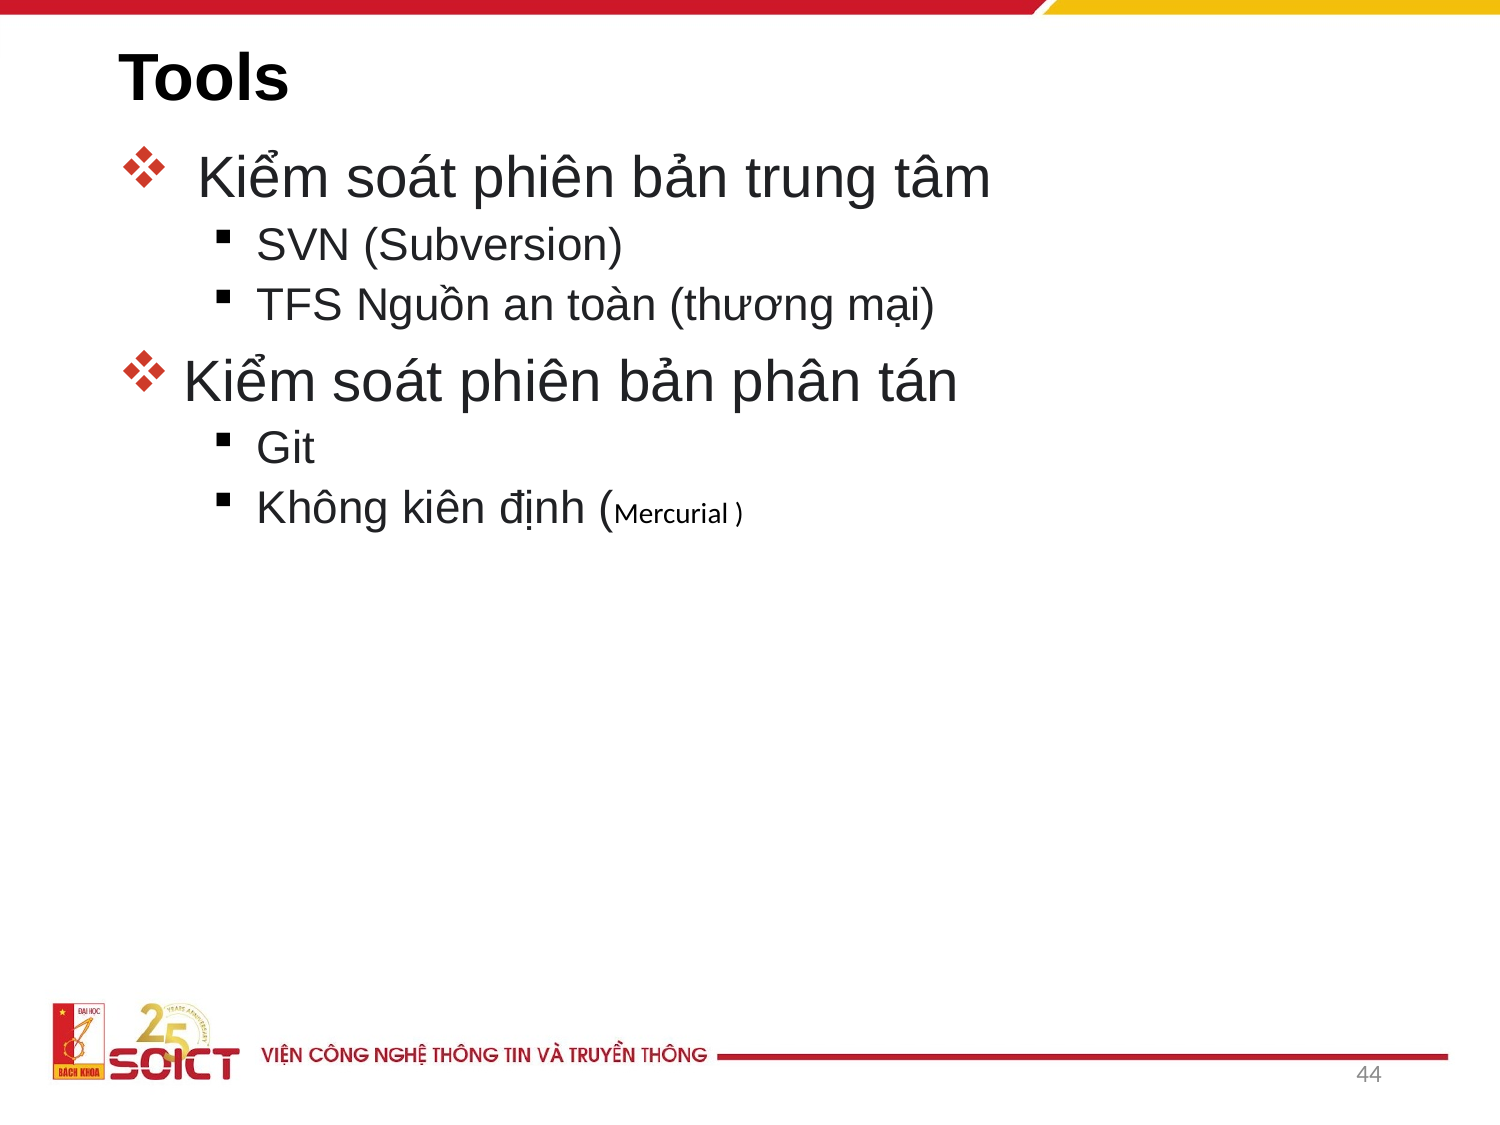

# Tools
 Kiểm soát phiên bản trung tâm
SVN (Subversion)
TFS Nguồn an toàn (thương mại)
Kiểm soát phiên bản phân tán
Git
Không kiên định (Mercurial )

44